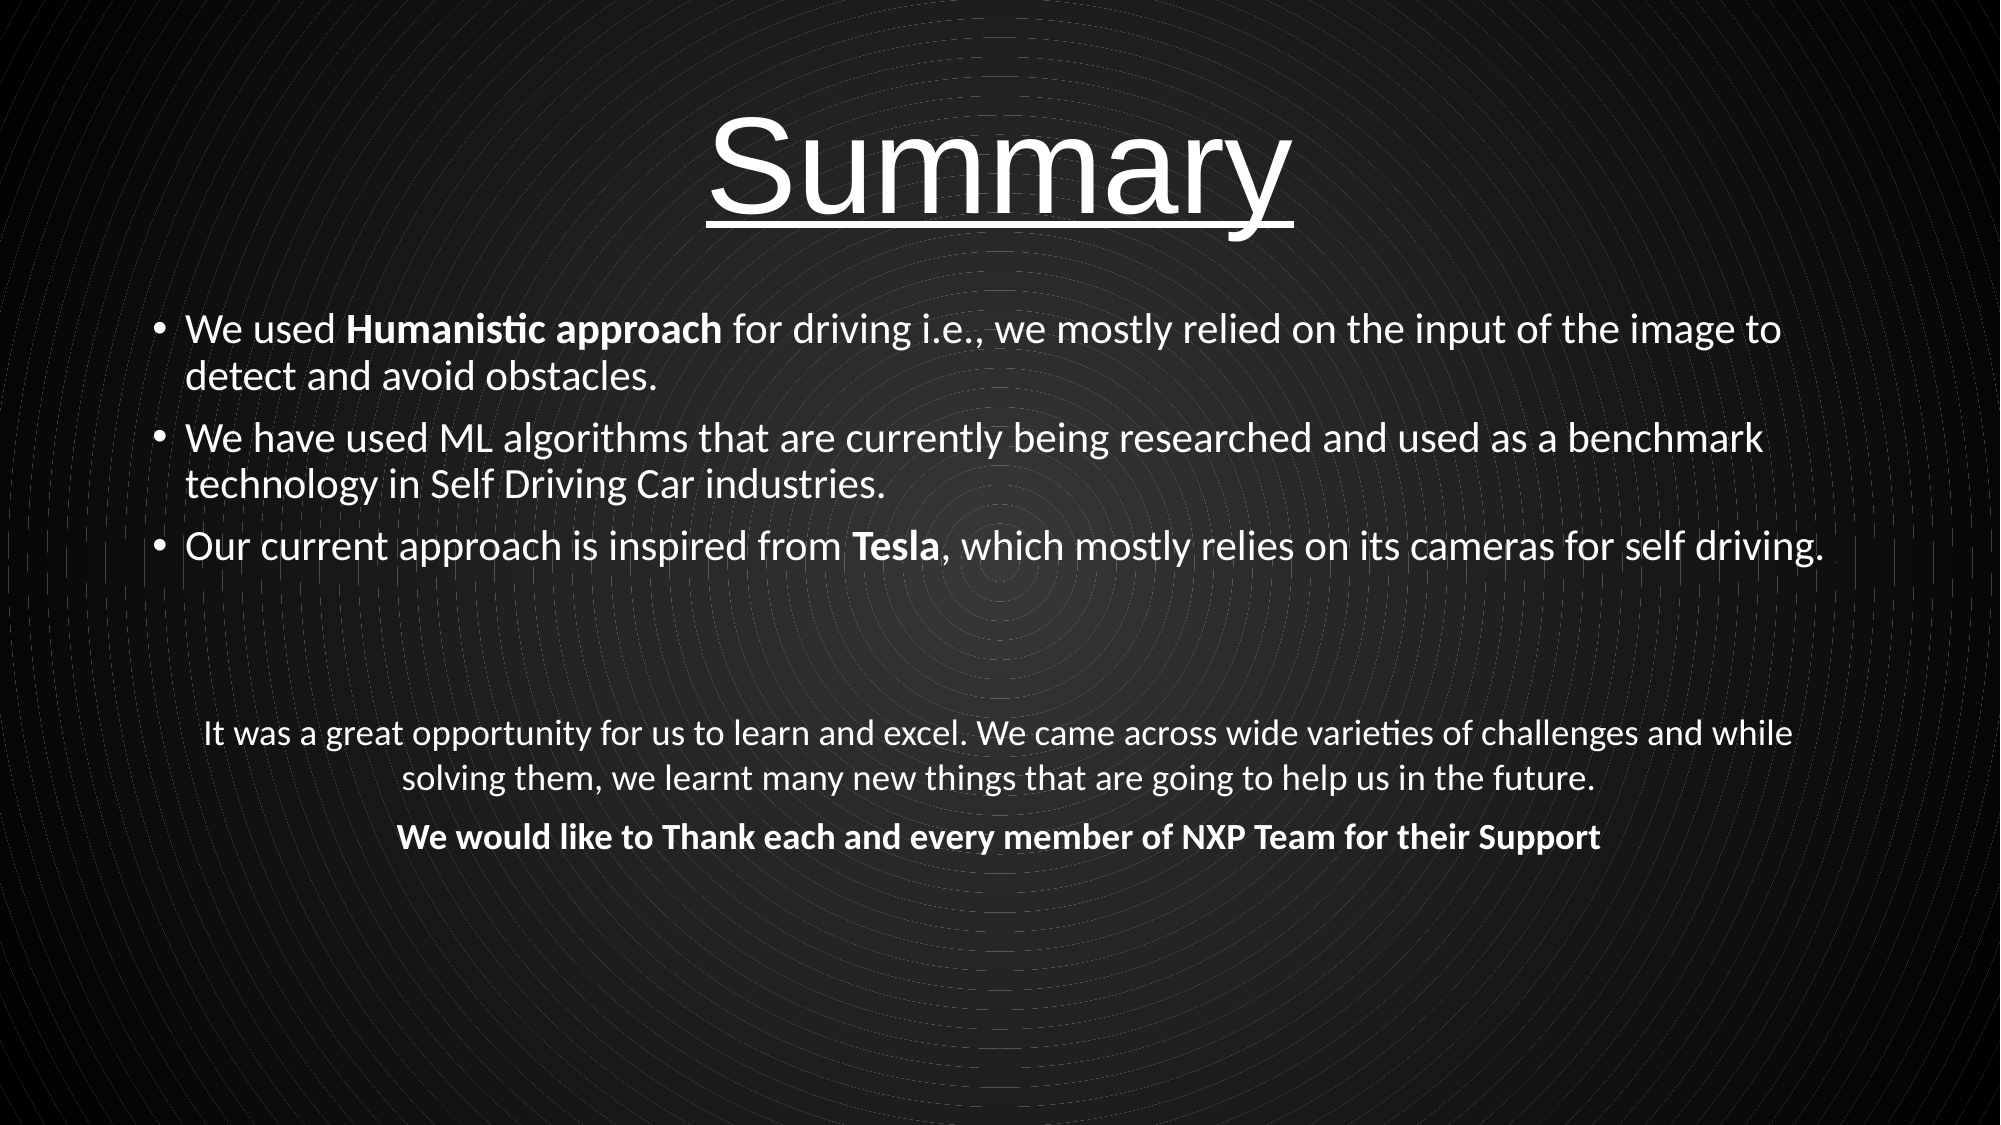

# Summary
We used Humanistic approach for driving i.e., we mostly relied on the input of the image to detect and avoid obstacles.
We have used ML algorithms that are currently being researched and used as a benchmark technology in Self Driving Car industries.
Our current approach is inspired from Tesla, which mostly relies on its cameras for self driving.

It was a great opportunity for us to learn and excel. We came across wide varieties of challenges and while solving them, we learnt many new things that are going to help us in the future.
We would like to Thank each and every member of NXP Team for their Support